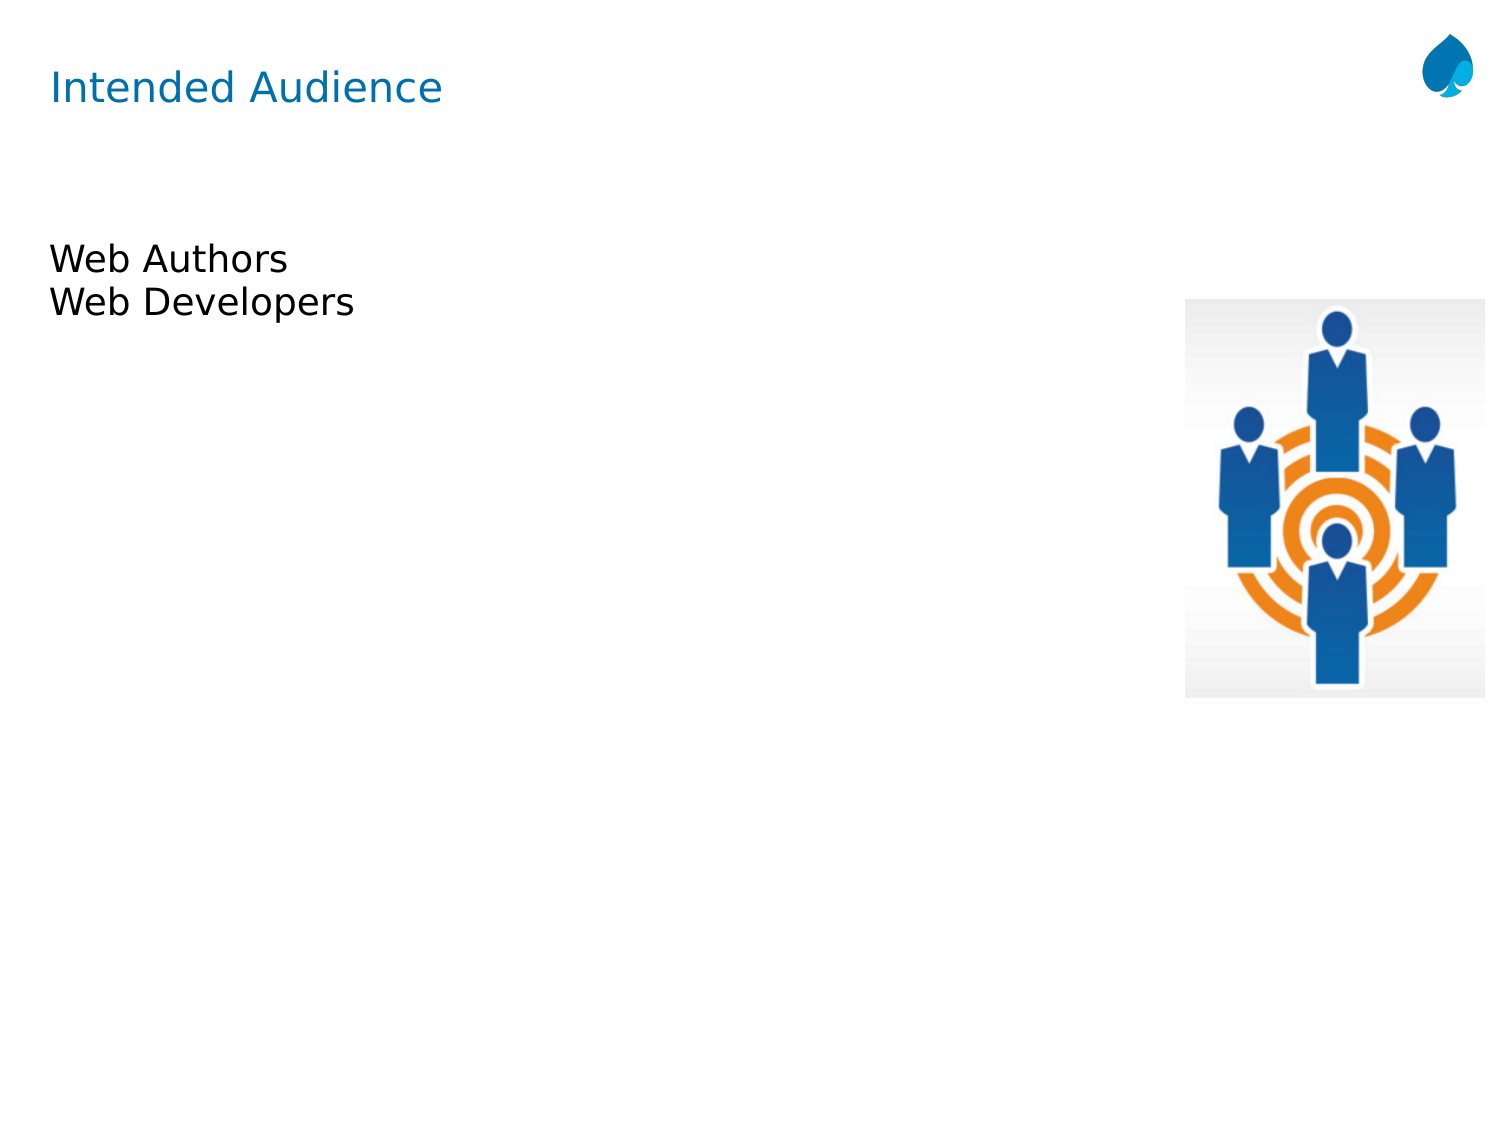

# Intended Audience
Web Authors
Web Developers